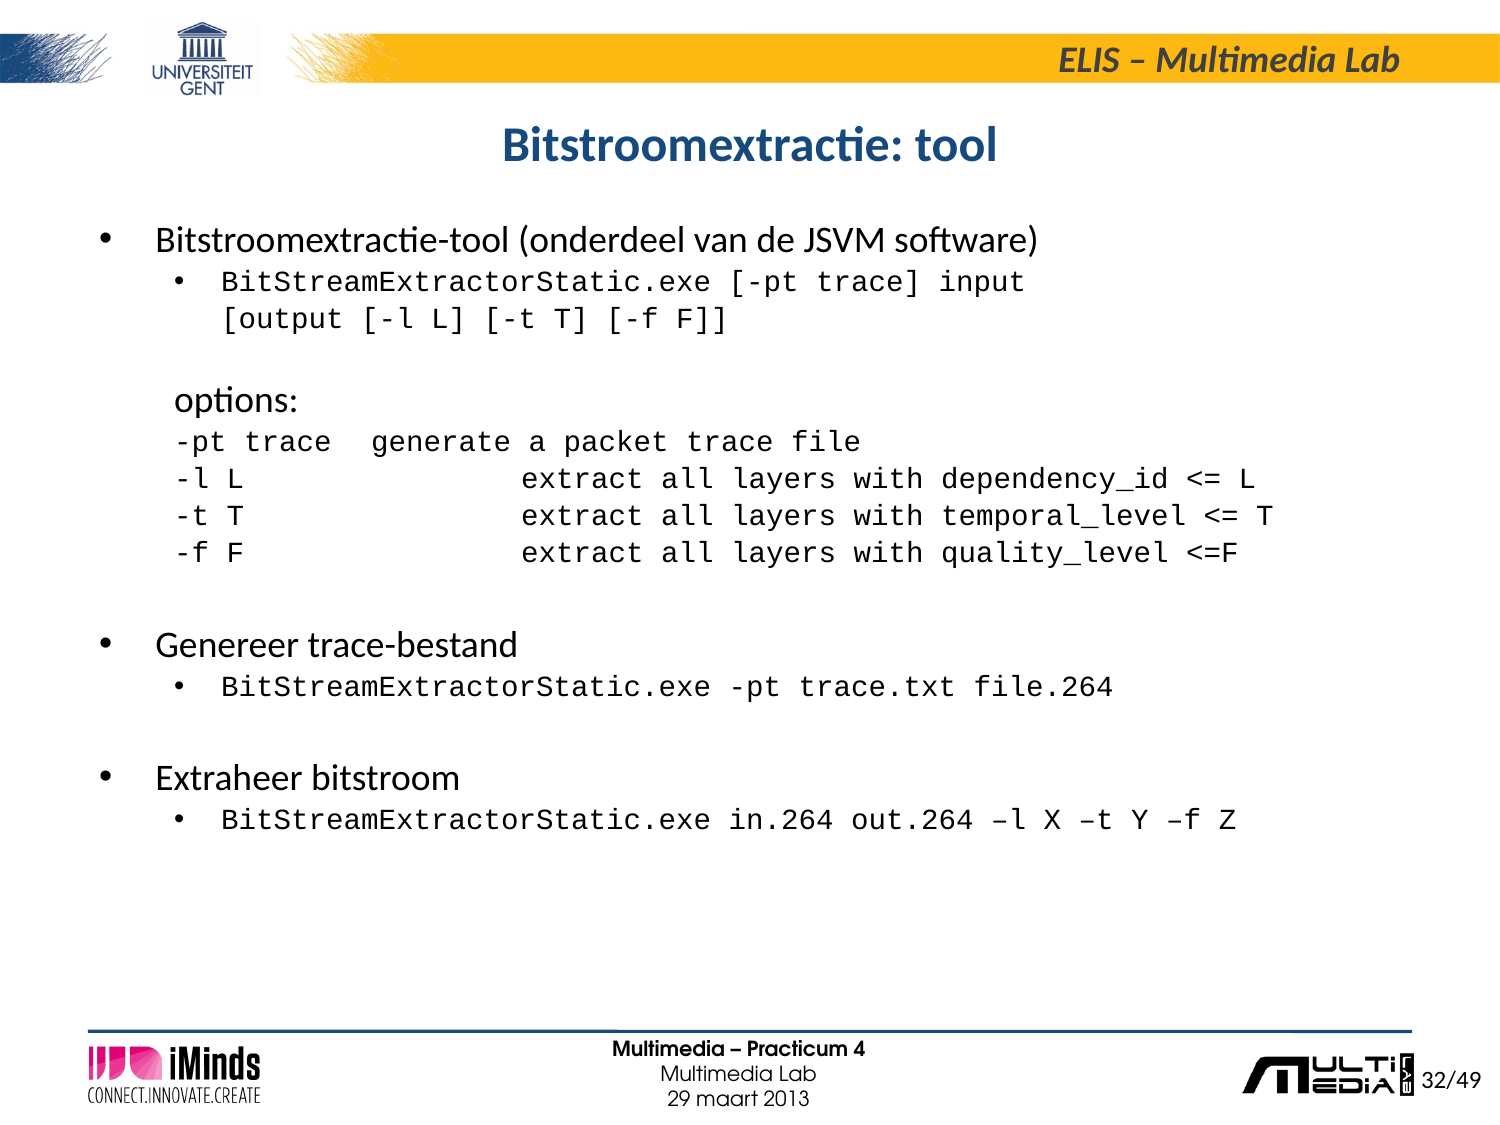

# Bitstroomextractie: tool
Bitstroomextractie-tool (onderdeel van de JSVM software)
BitStreamExtractorStatic.exe [-pt trace] input
	[output [-l L] [-t T] [-f F]]

options:
-pt trace	generate a packet trace file
-l L		extract all layers with dependency_id <= L
-t T		extract all layers with temporal_level <= T
-f F		extract all layers with quality_level <=F

Genereer trace-bestand
BitStreamExtractorStatic.exe -pt trace.txt file.264

Extraheer bitstroom
BitStreamExtractorStatic.exe in.264 out.264 –l X –t Y –f Z